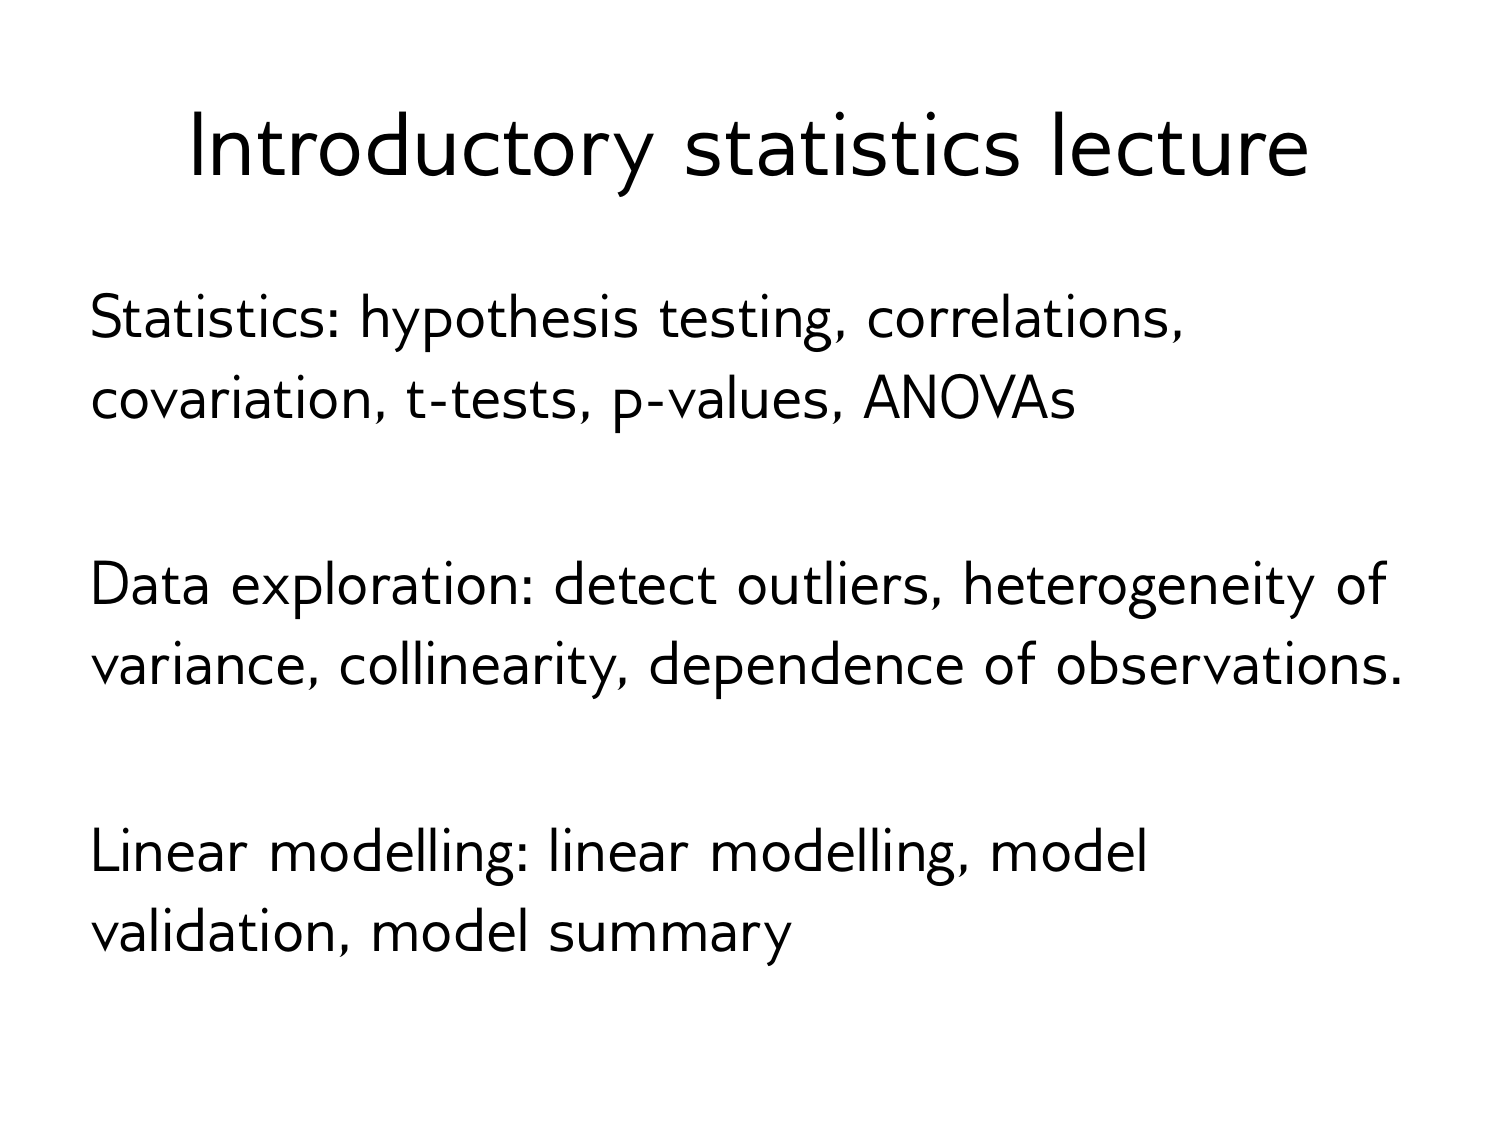

# Introductory statistics lecture
Statistics: hypothesis testing, correlations, covariation, t-tests, p-values, ANOVAs

Data exploration: detect outliers, heterogeneity of variance, collinearity, dependence of observations.

Linear modelling: linear modelling, model validation, model summary